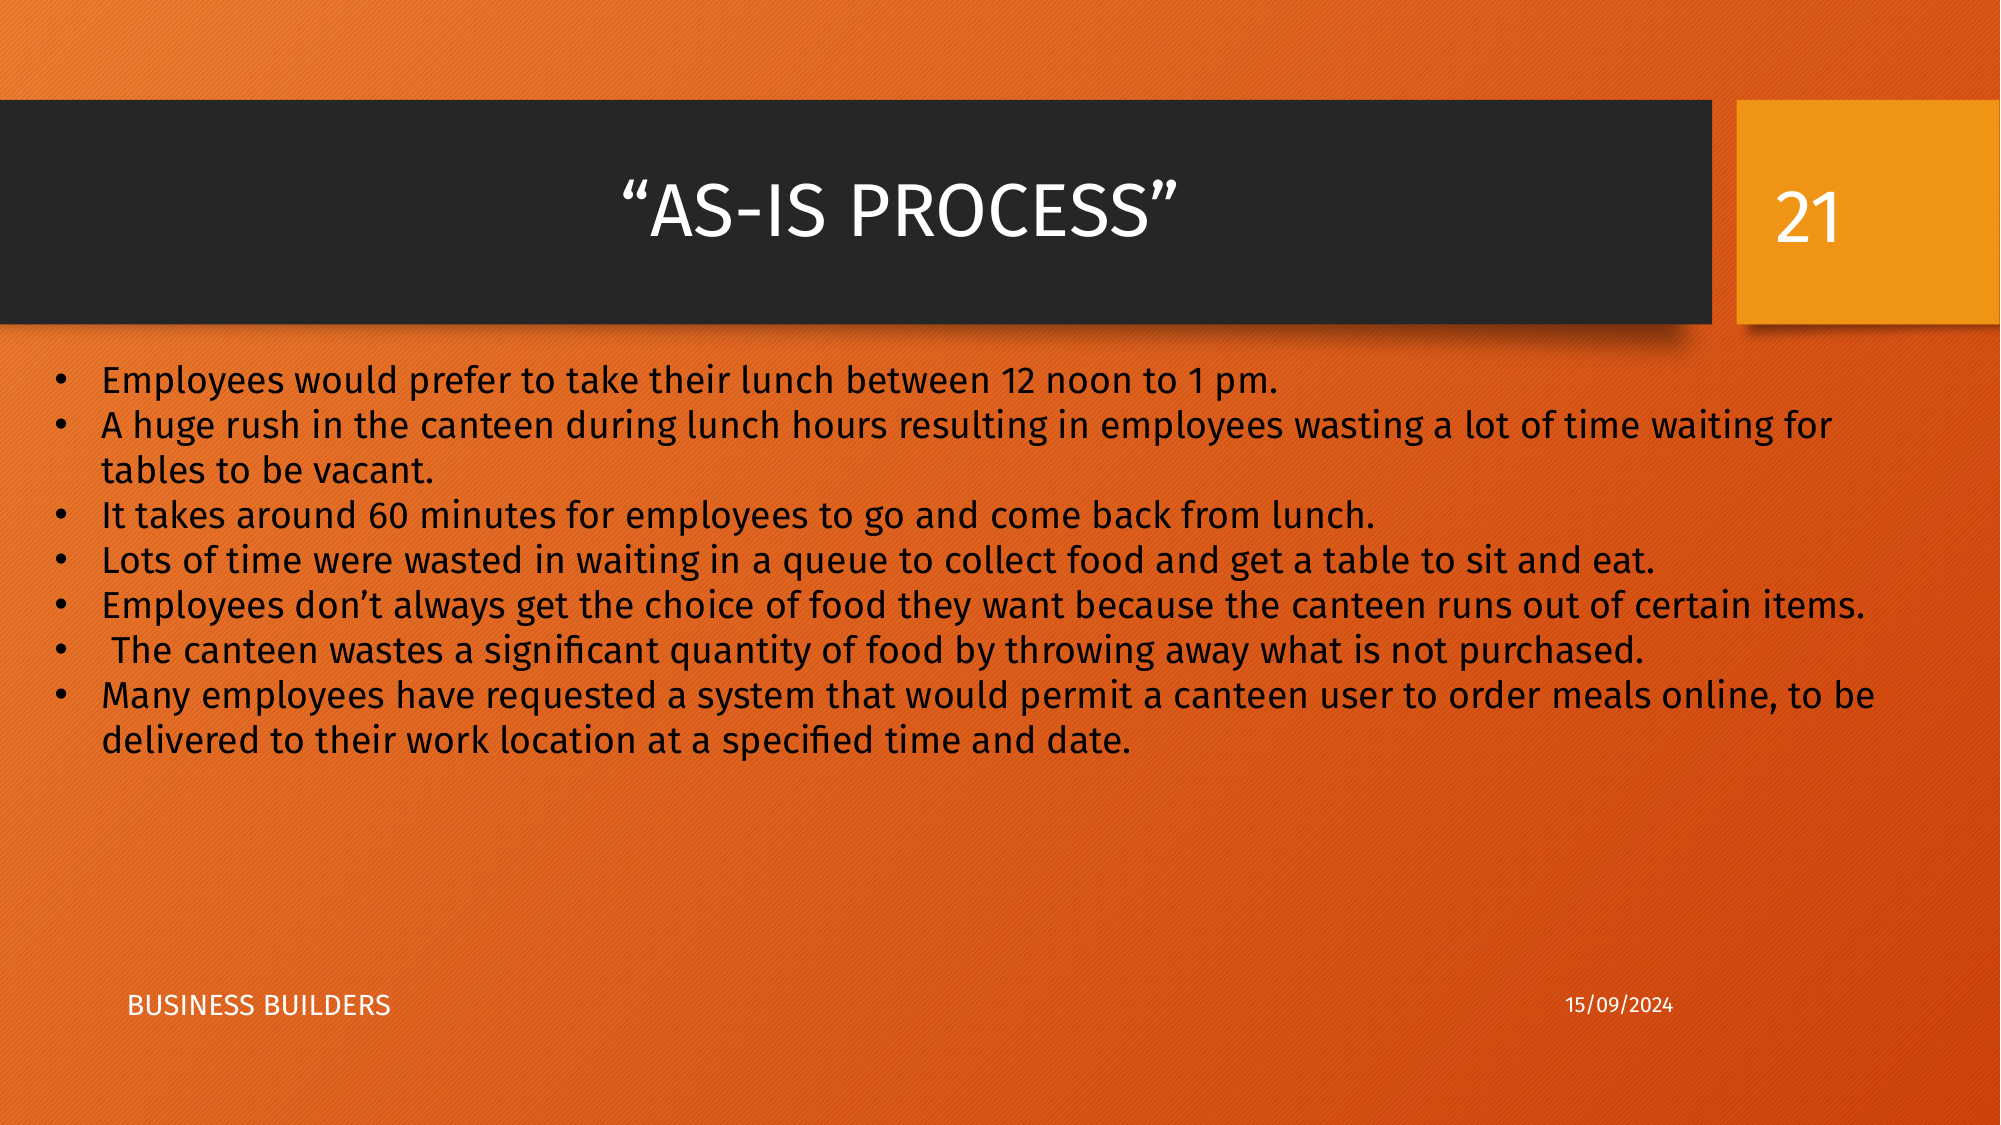

21
# “AS-IS PROCESS”
Employees would prefer to take their lunch between 12 noon to 1 pm.
A huge rush in the canteen during lunch hours resulting in employees wasting a lot of time waiting for tables to be vacant.
It takes around 60 minutes for employees to go and come back from lunch.
Lots of time were wasted in waiting in a queue to collect food and get a table to sit and eat.
Employees don’t always get the choice of food they want because the canteen runs out of certain items.
 The canteen wastes a significant quantity of food by throwing away what is not purchased.
Many employees have requested a system that would permit a canteen user to order meals online, to be delivered to their work location at a specified time and date.
15/09/2024
BUSINESS BUILDERS